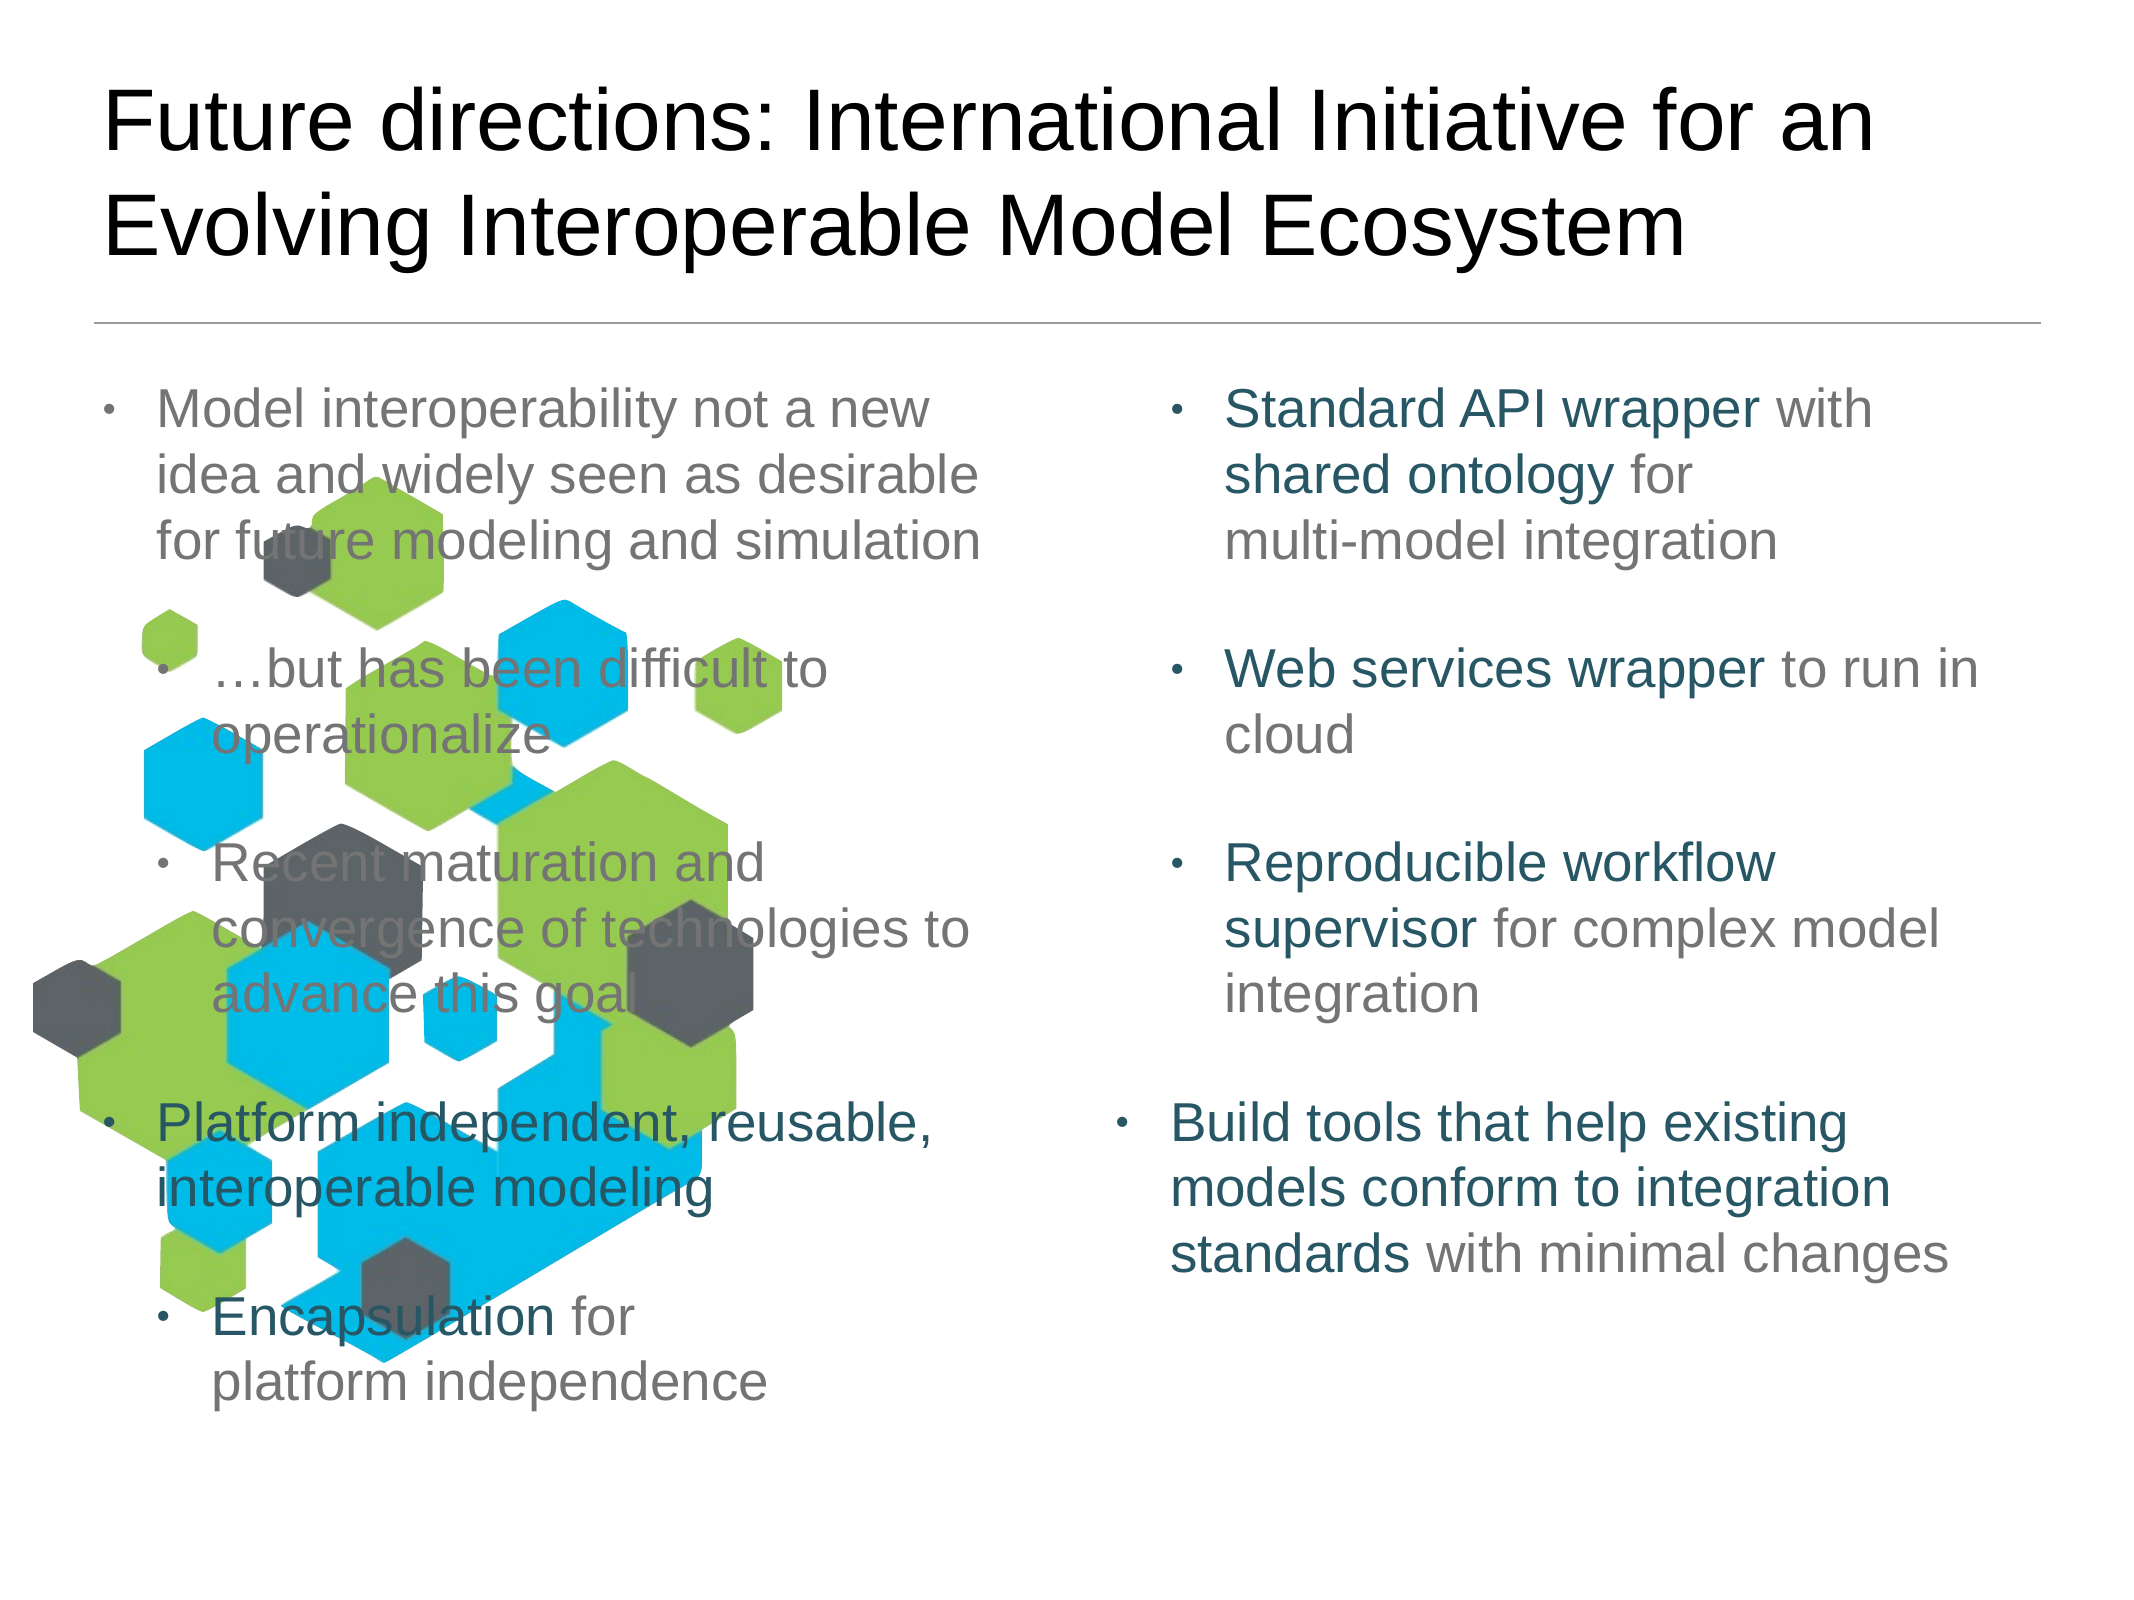

# Future directions: International Initiative for an Evolving Interoperable Model Ecosystem
Model interoperability not a new idea and widely seen as desirable for future modeling and simulation
…but has been difficult to operationalize
Recent maturation and convergence of technologies to advance this goal
Platform independent, reusable, interoperable modeling
Encapsulation for
platform independence
Standard API wrapper with shared ontology for
multi-model integration
Web services wrapper to run in cloud
Reproducible workflow supervisor for complex model integration
Build tools that help existing models conform to integration standards with minimal changes